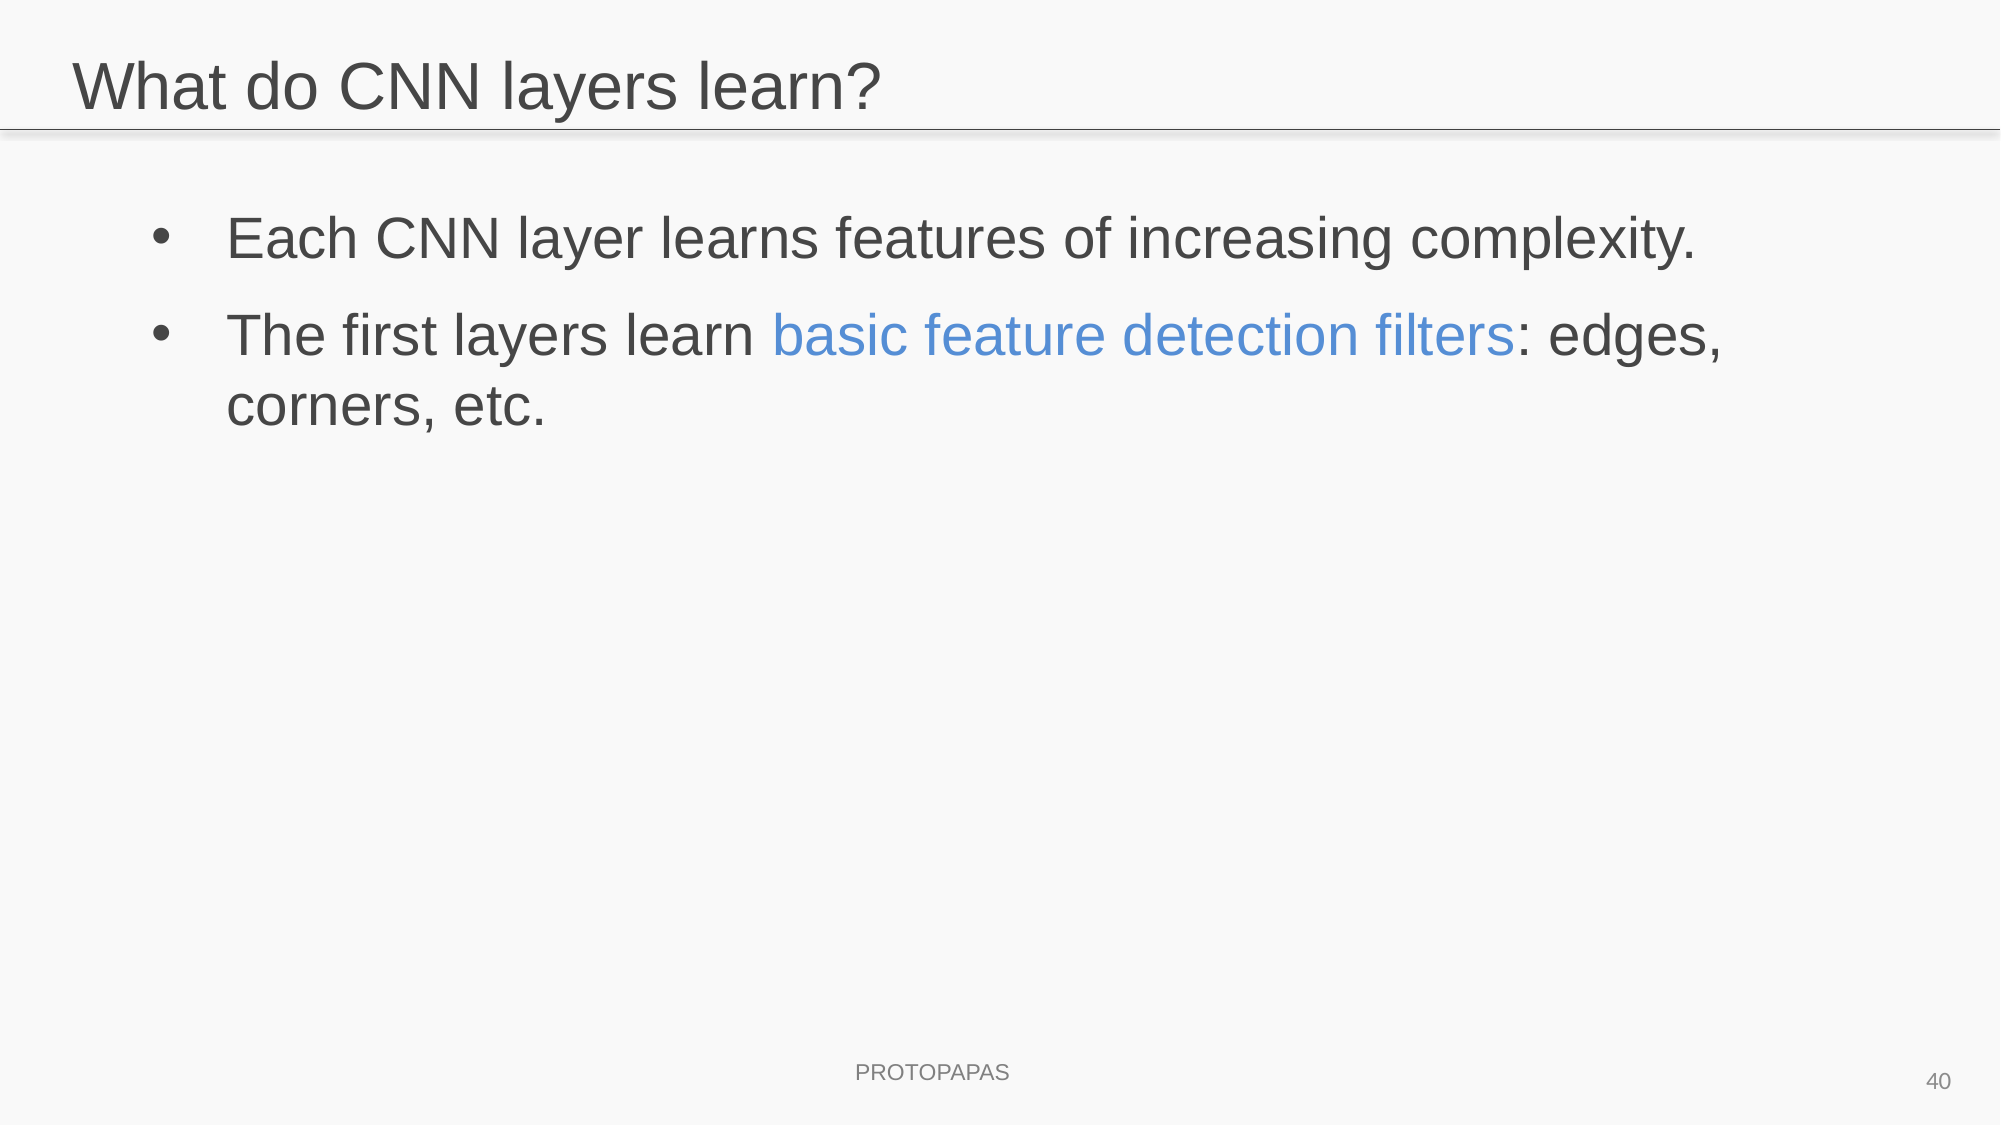

# What do CNN layers learn?
Each CNN layer learns features of increasing complexity.
The first layers learn basic feature detection filters: edges, corners, etc.
40